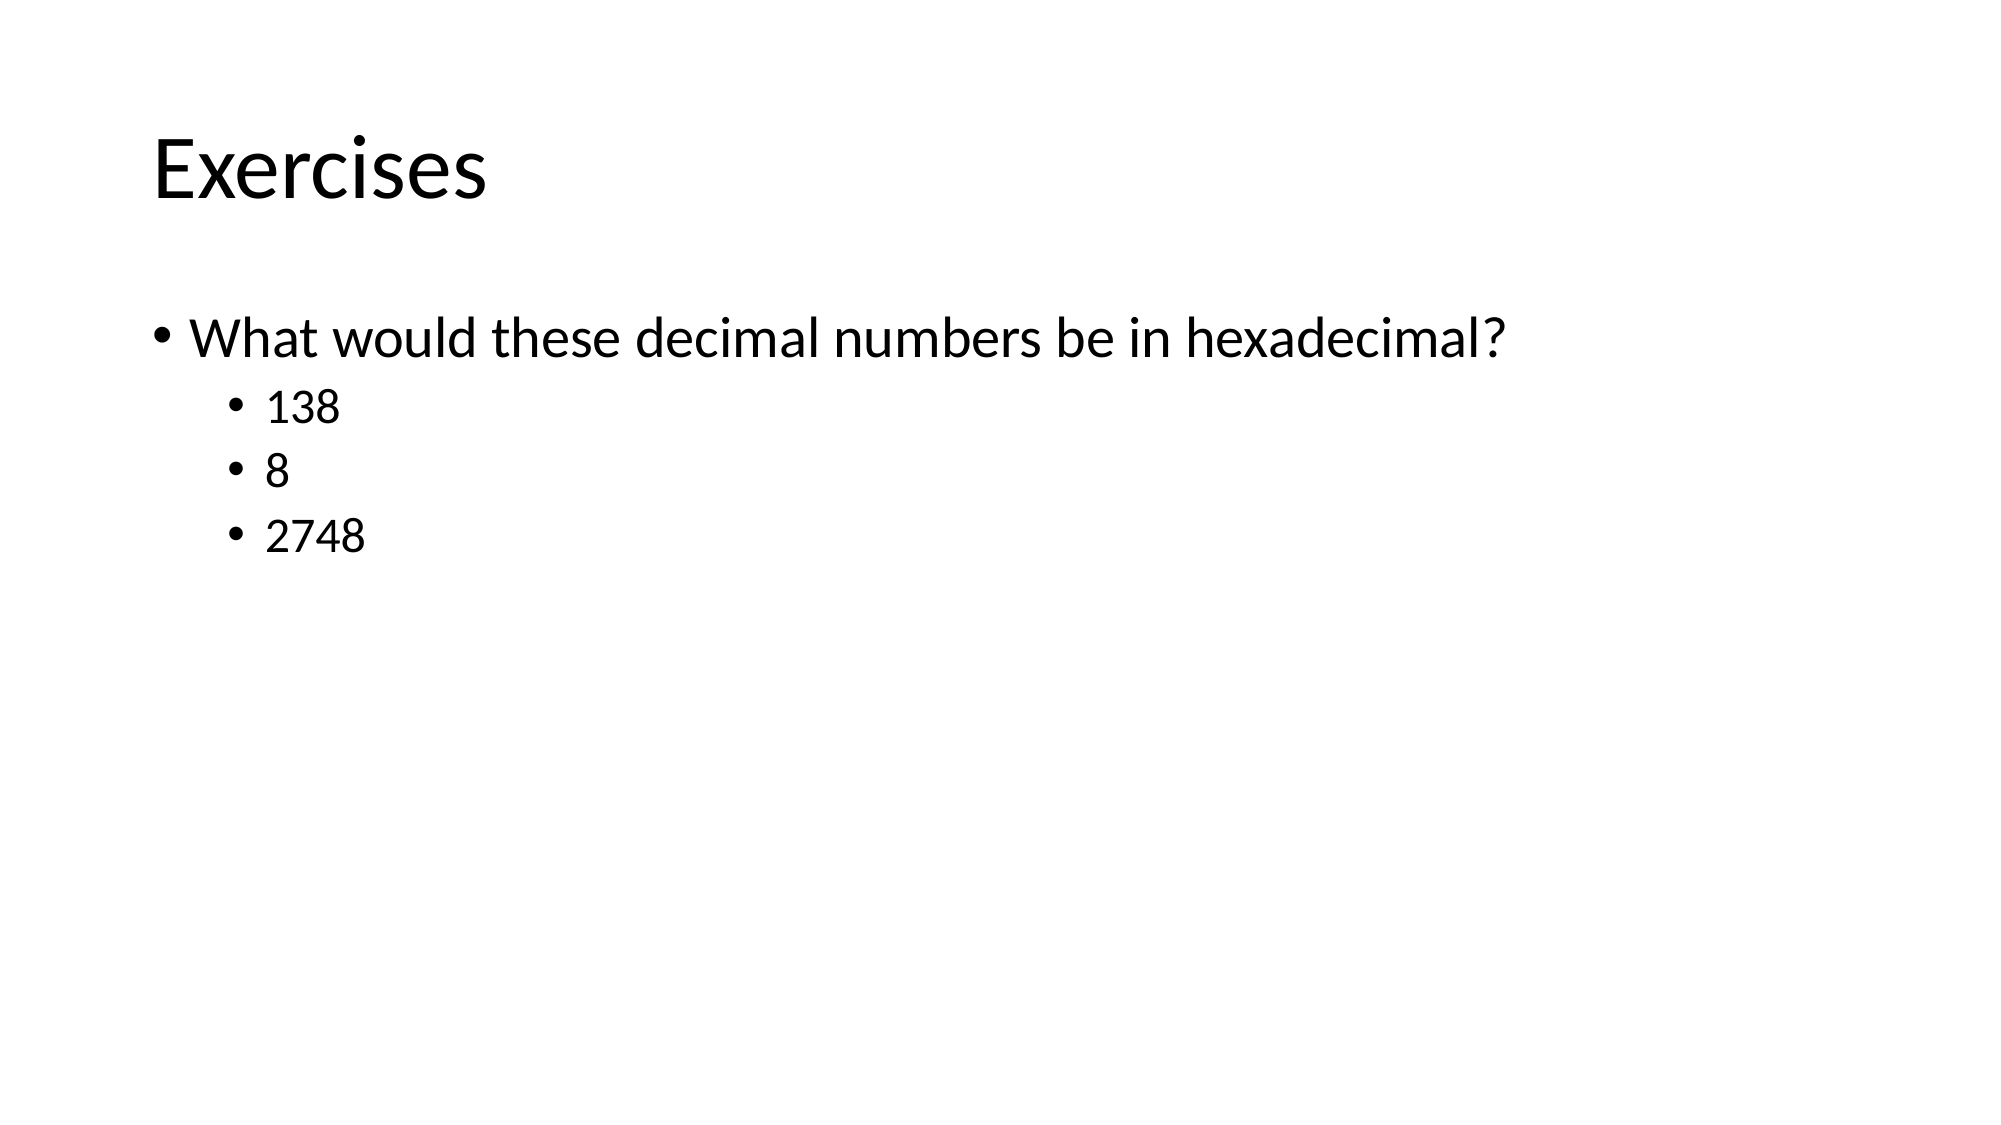

# Exercises
What would these decimal numbers be in hexadecimal?
138
8
2748